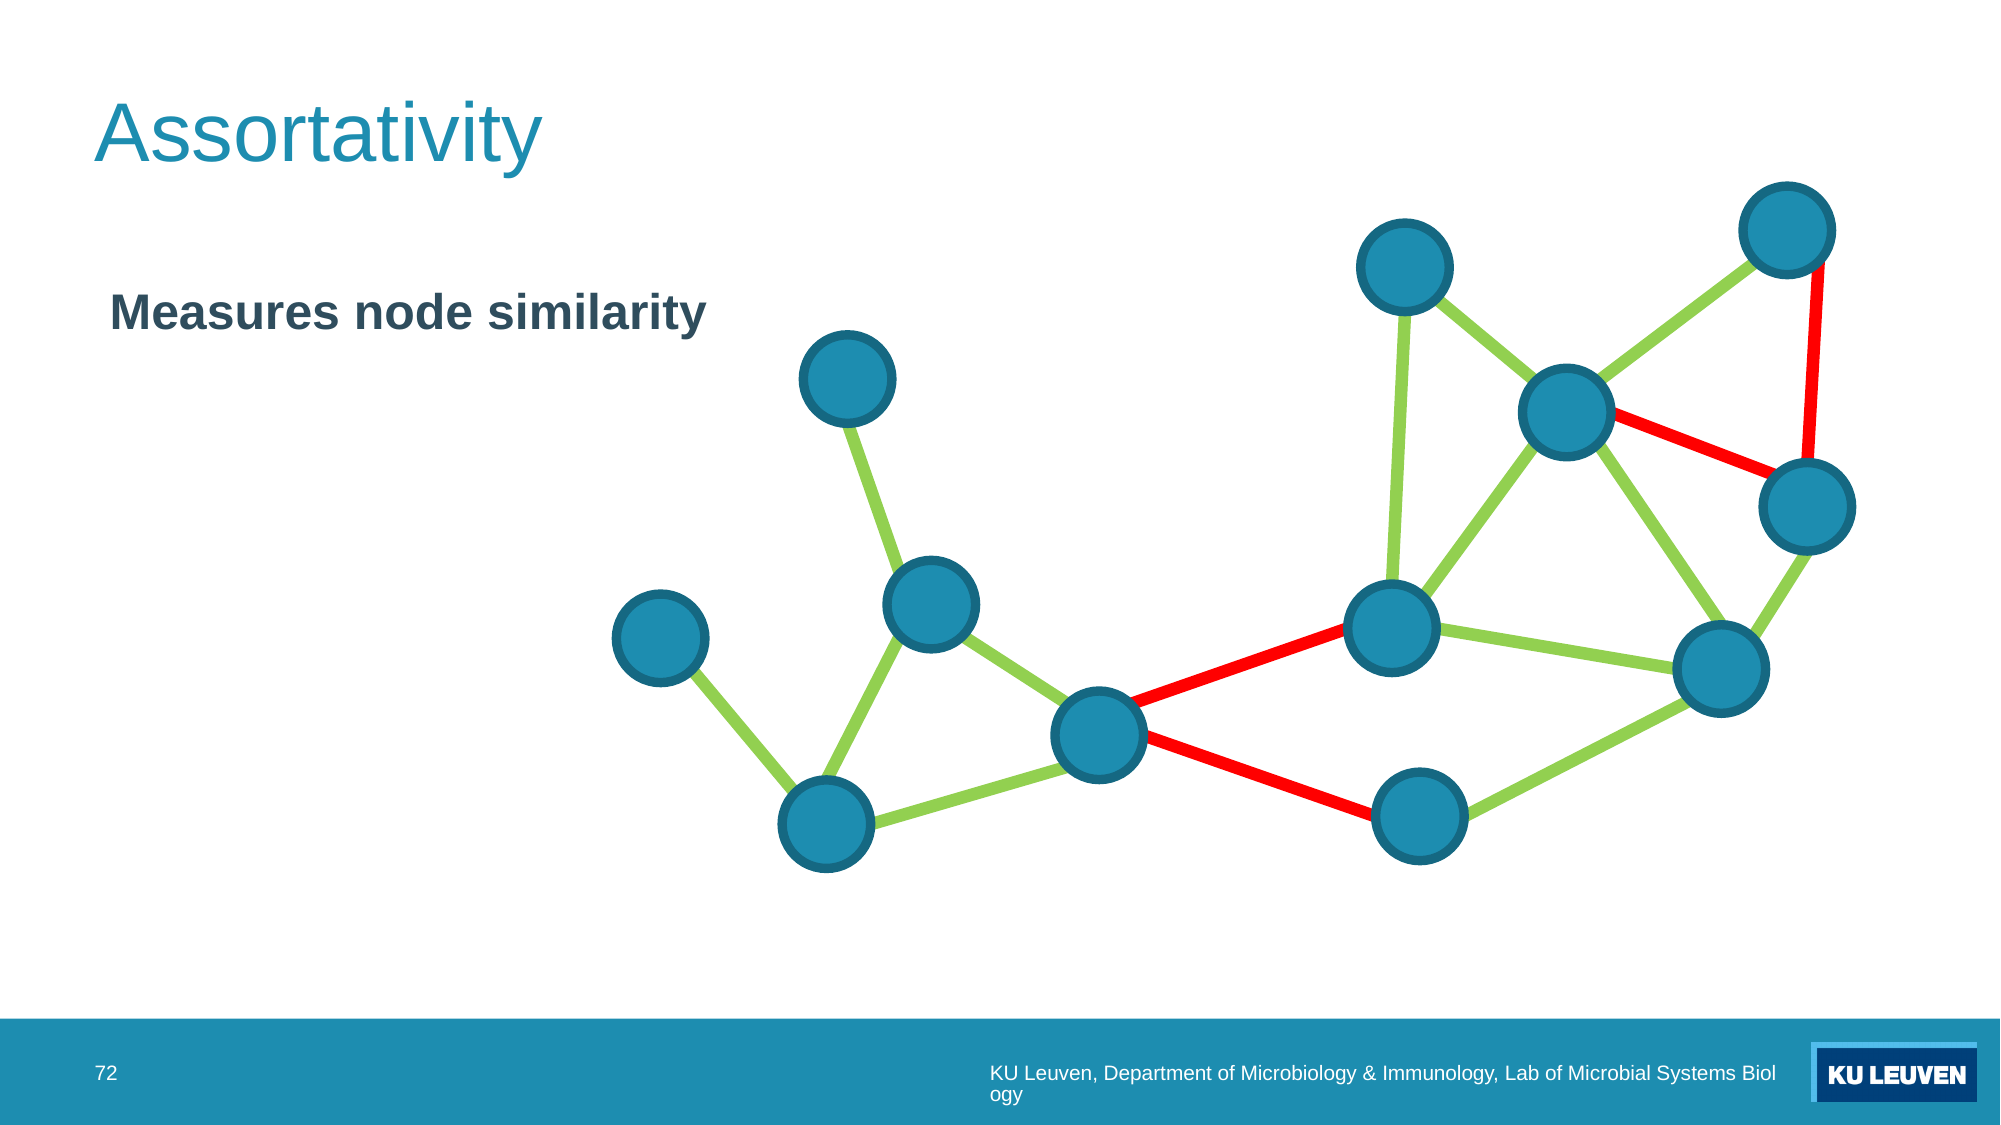

# Assortativity

Measures node similarity

72
KU Leuven, Department of Microbiology & Immunology, Lab of Microbial Systems Biology